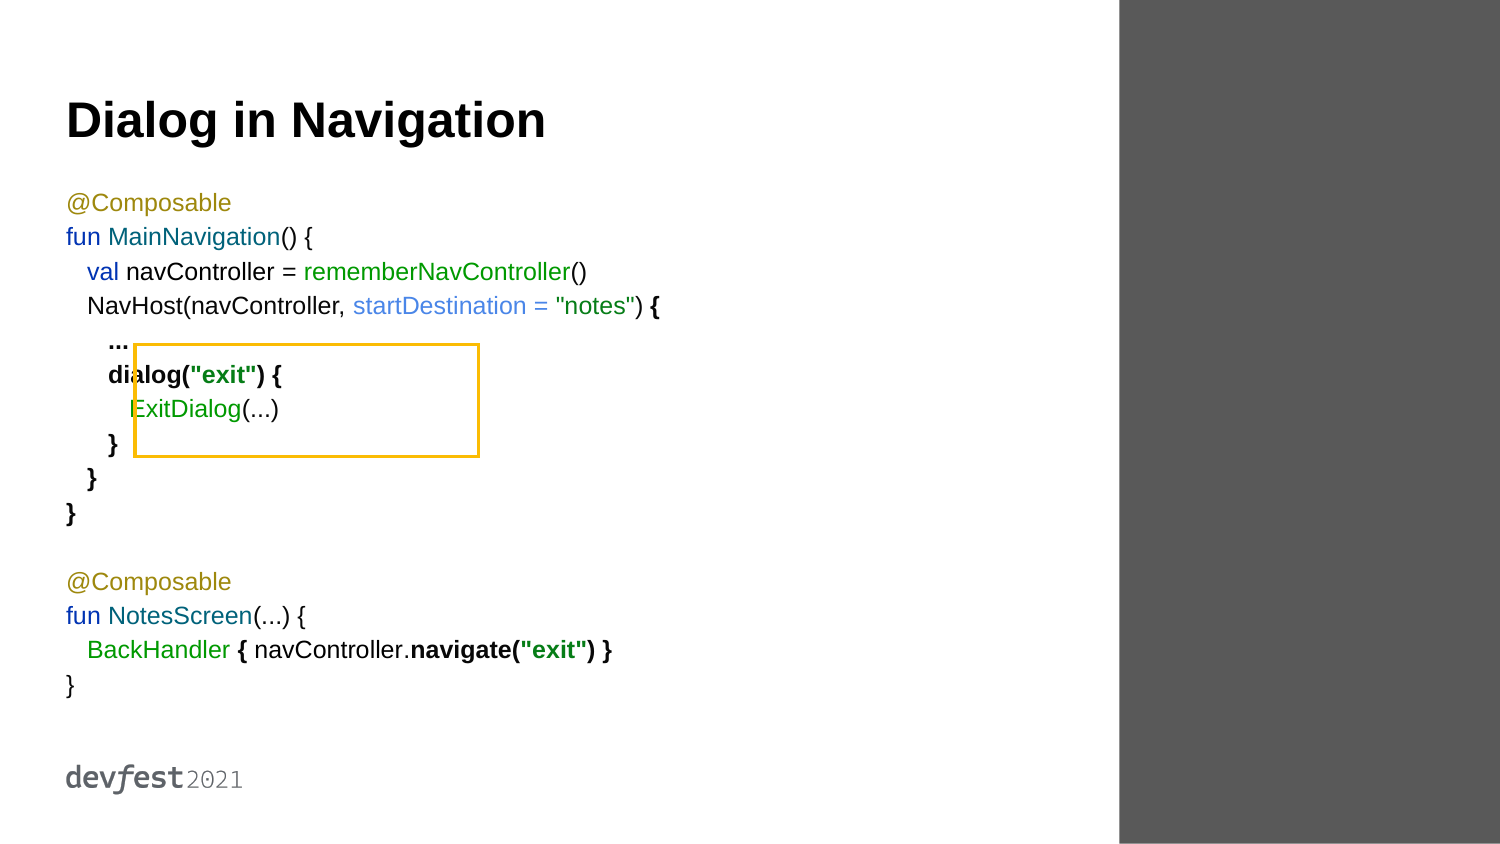

# Dialog in Navigation
@Composable
fun MainNavigation() {
   val navController = rememberNavController()
   NavHost(navController, startDestination = "notes") {
      ...
      dialog("exit") {
         ExitDialog(...)
      }
   }
}

@Composable
fun NotesScreen(...) {
   BackHandler { navController.navigate("exit") }
}